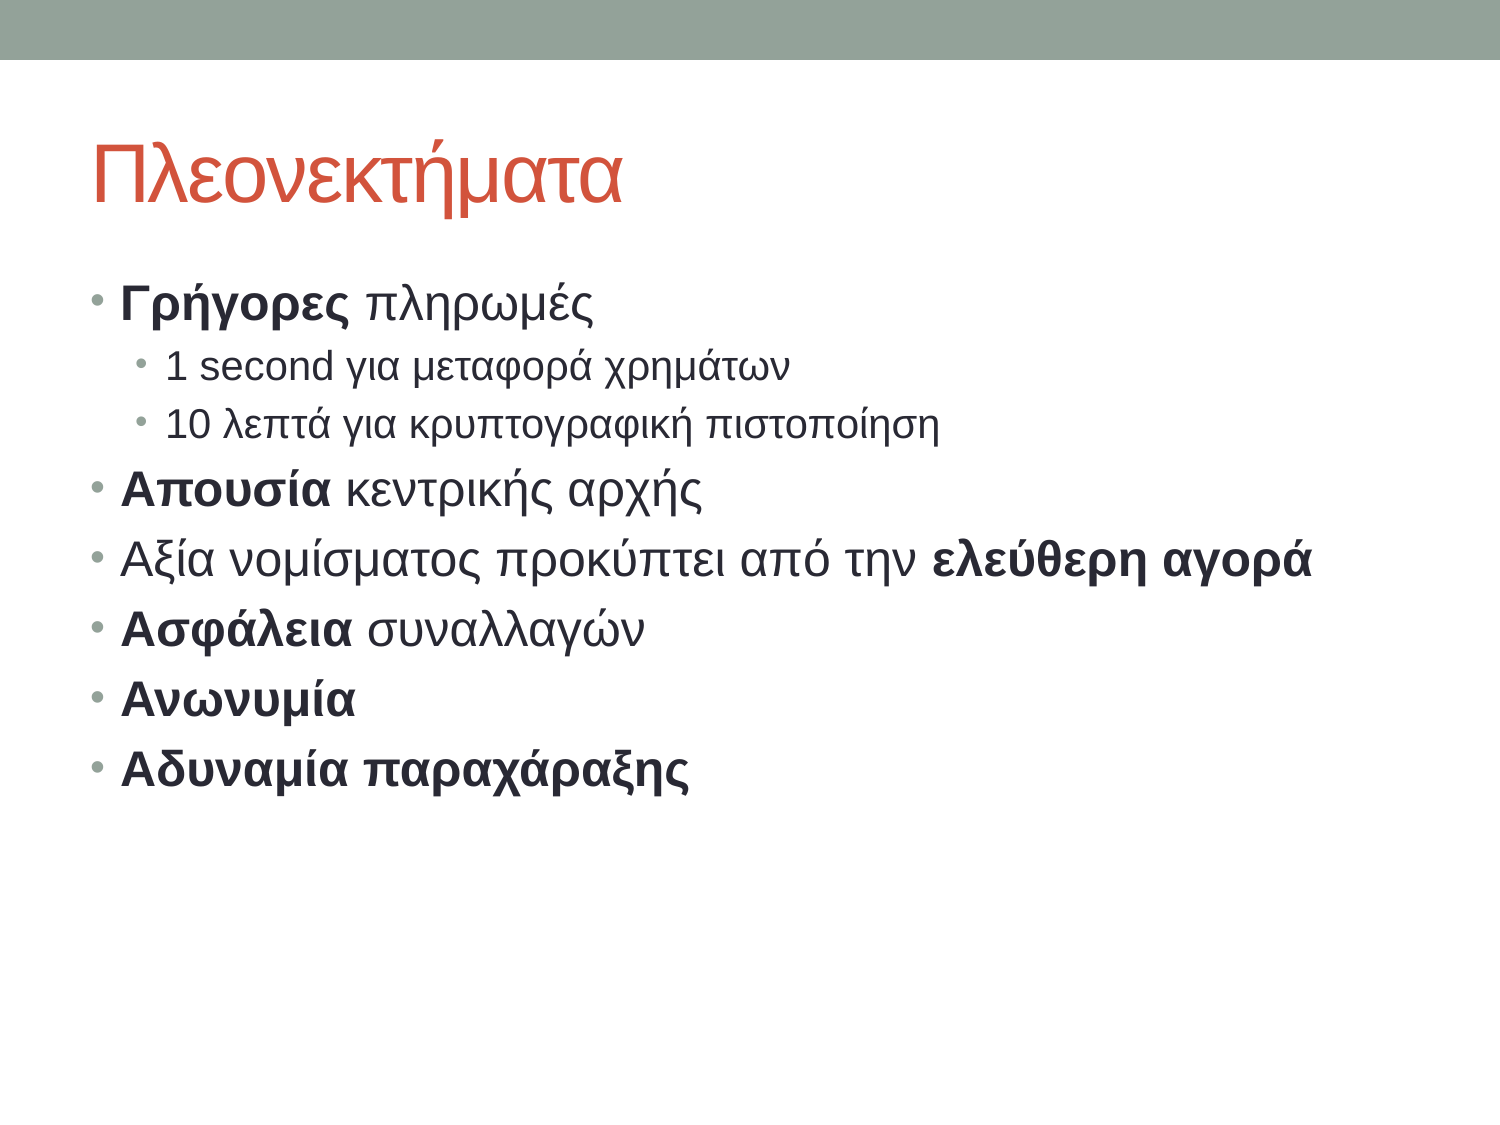

# Πλεονεκτήματα
Γρήγορες πληρωμές
1 second για μεταφορά χρημάτων
10 λεπτά για κρυπτογραφική πιστοποίηση
Απουσία κεντρικής αρχής
Αξία νομίσματος προκύπτει από την ελεύθερη αγορά
Ασφάλεια συναλλαγών
Ανωνυμία
Αδυναμία παραχάραξης